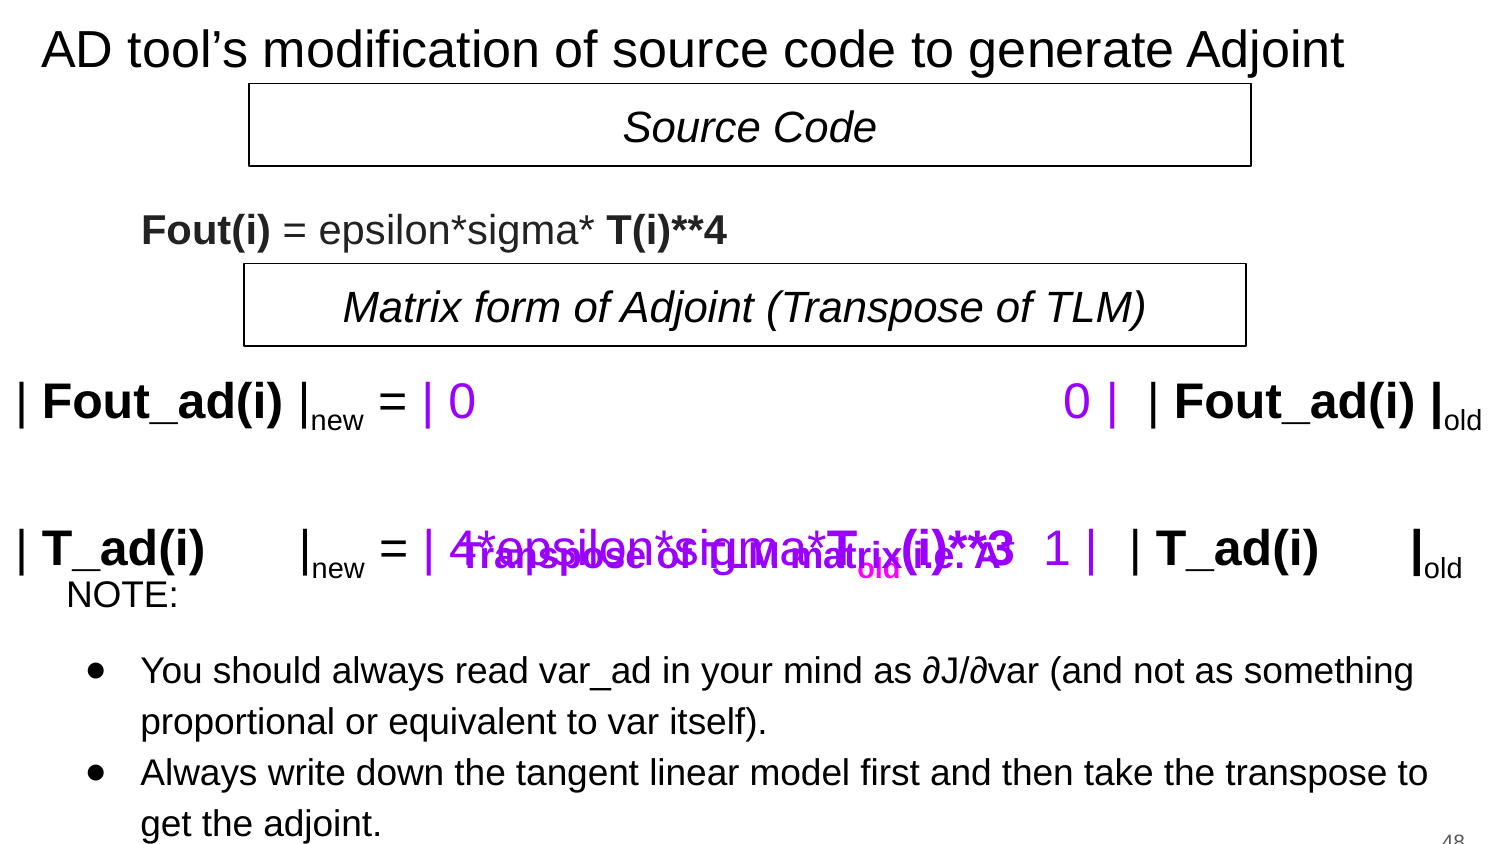

# AD tool’s modification of source code to generate Adjoint
Source Code
Fout(i) = epsilon*sigma* T(i)**4
Matrix form of Adjoint (Transpose of TLM)
| Fout_ad(i) |new = | 0                                                                                                                                                                                                0     |  | Fout_ad(i) |old
| T_ad(i)        |new = | 4*epsilon*sigma*Told(i)**3  1 |   | T_ad(i)        |old
Transpose of TLM matrix i.e. AT
NOTE:
You should always read var_ad in your mind as ∂J/∂var (and not as something proportional or equivalent to var itself).
Always write down the tangent linear model first and then take the transpose to get the adjoint.
48